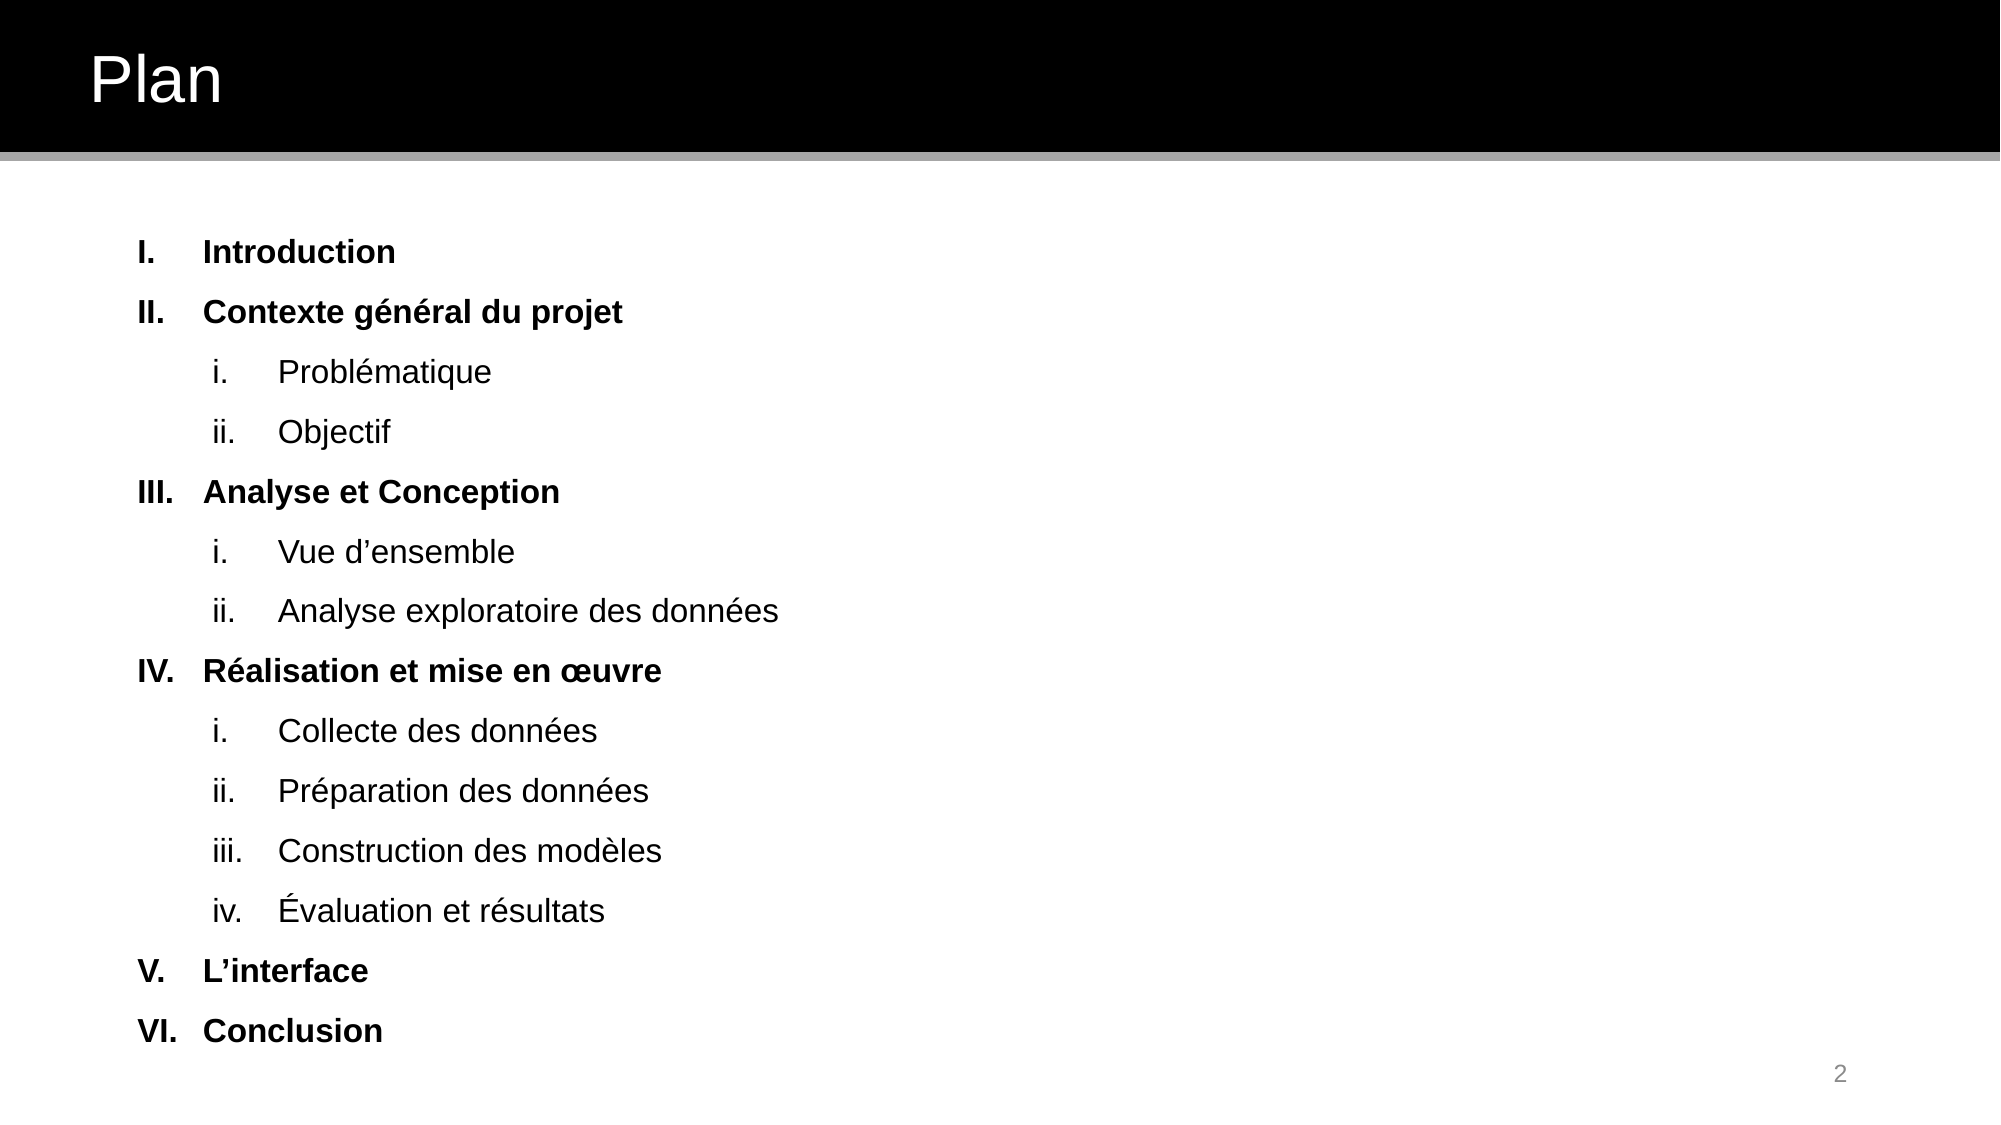

Plan

Introduction
Contexte général du projet
Problématique
Objectif
Analyse et Conception
Vue d’ensemble
Analyse exploratoire des données
Réalisation et mise en œuvre
Collecte des données
Préparation des données
Construction des modèles
Évaluation et résultats
L’interface
Conclusion

2